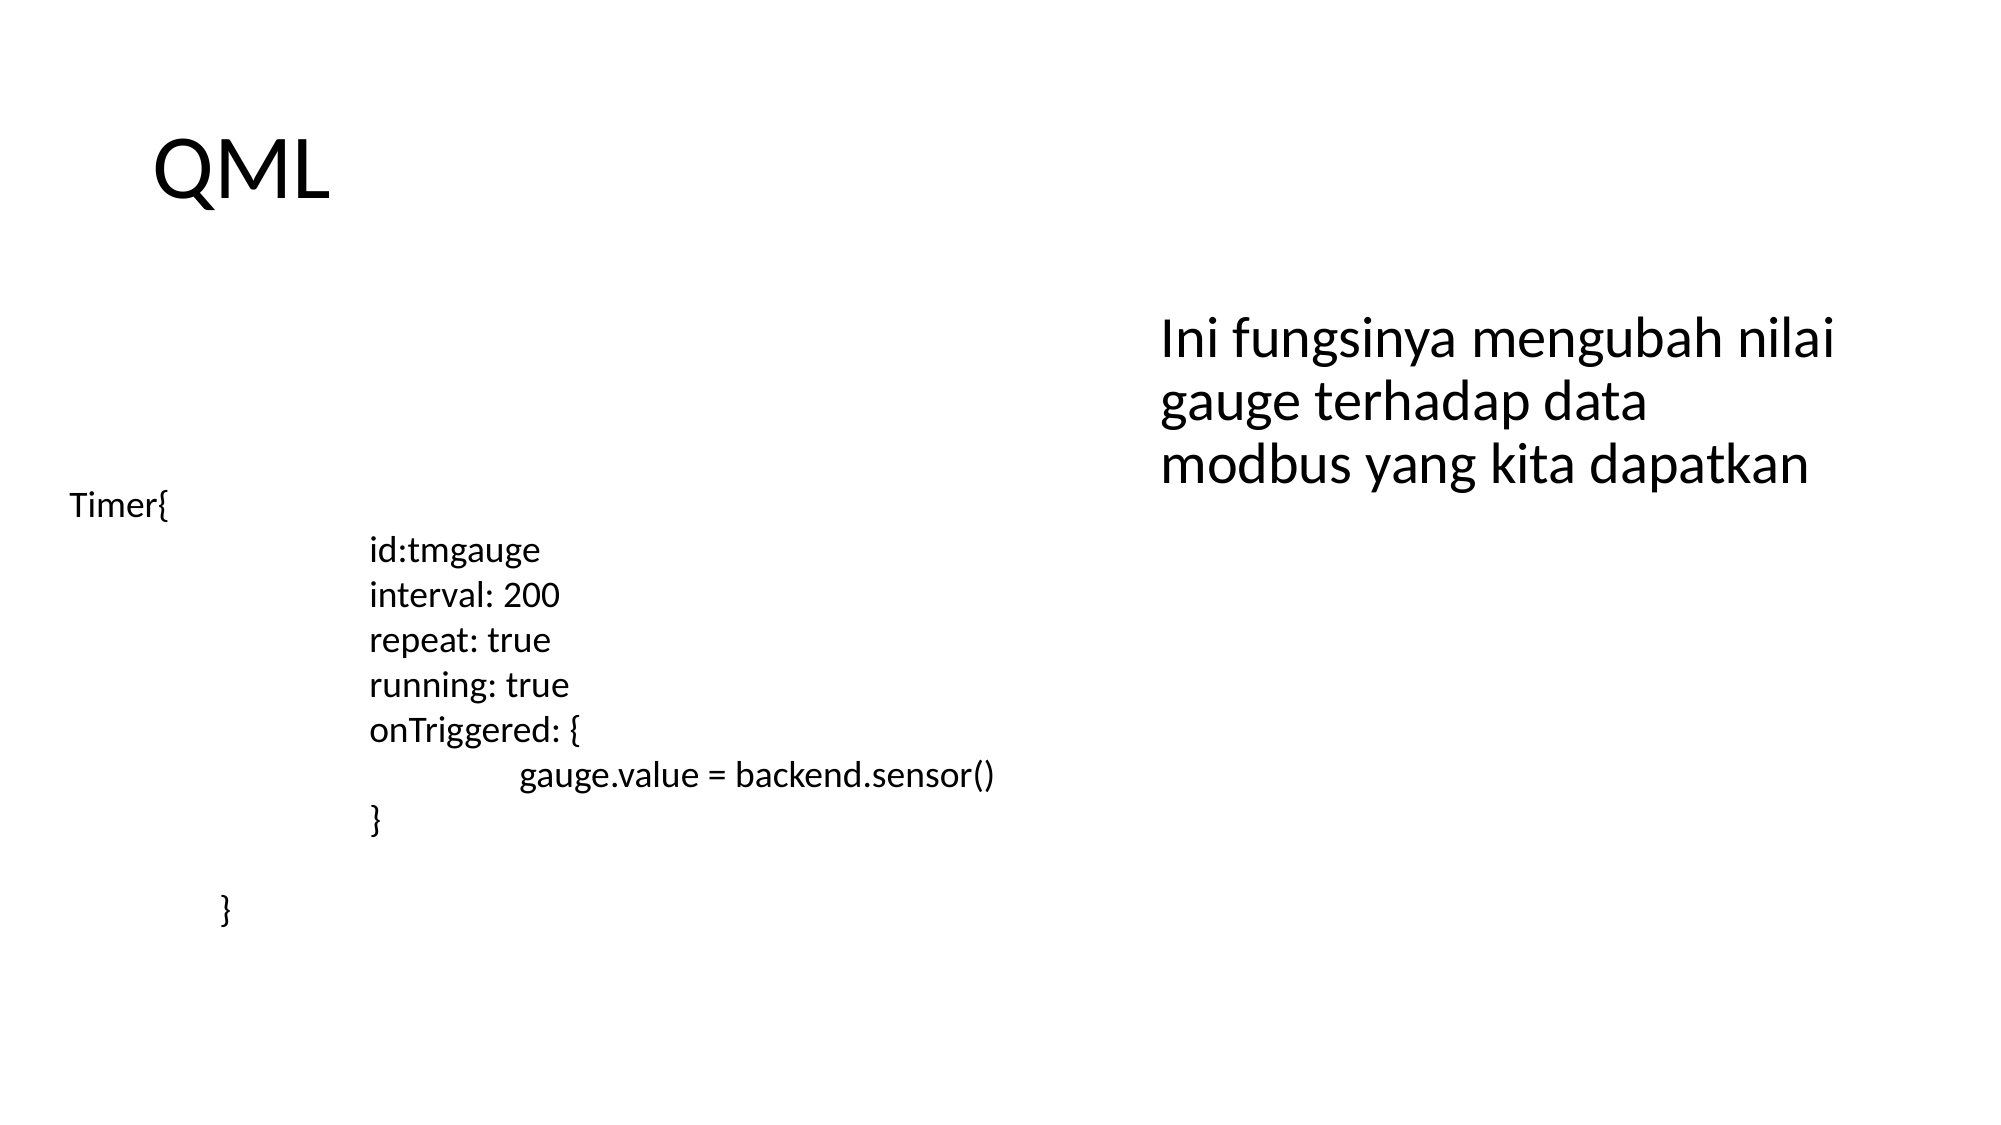

# QML
Ini fungsinya mengubah nilai gauge terhadap data modbus yang kita dapatkan
Timer{
		id:tmgauge
		interval: 200
		repeat: true
		running: true
		onTriggered: {
			gauge.value = backend.sensor()
		}

	}